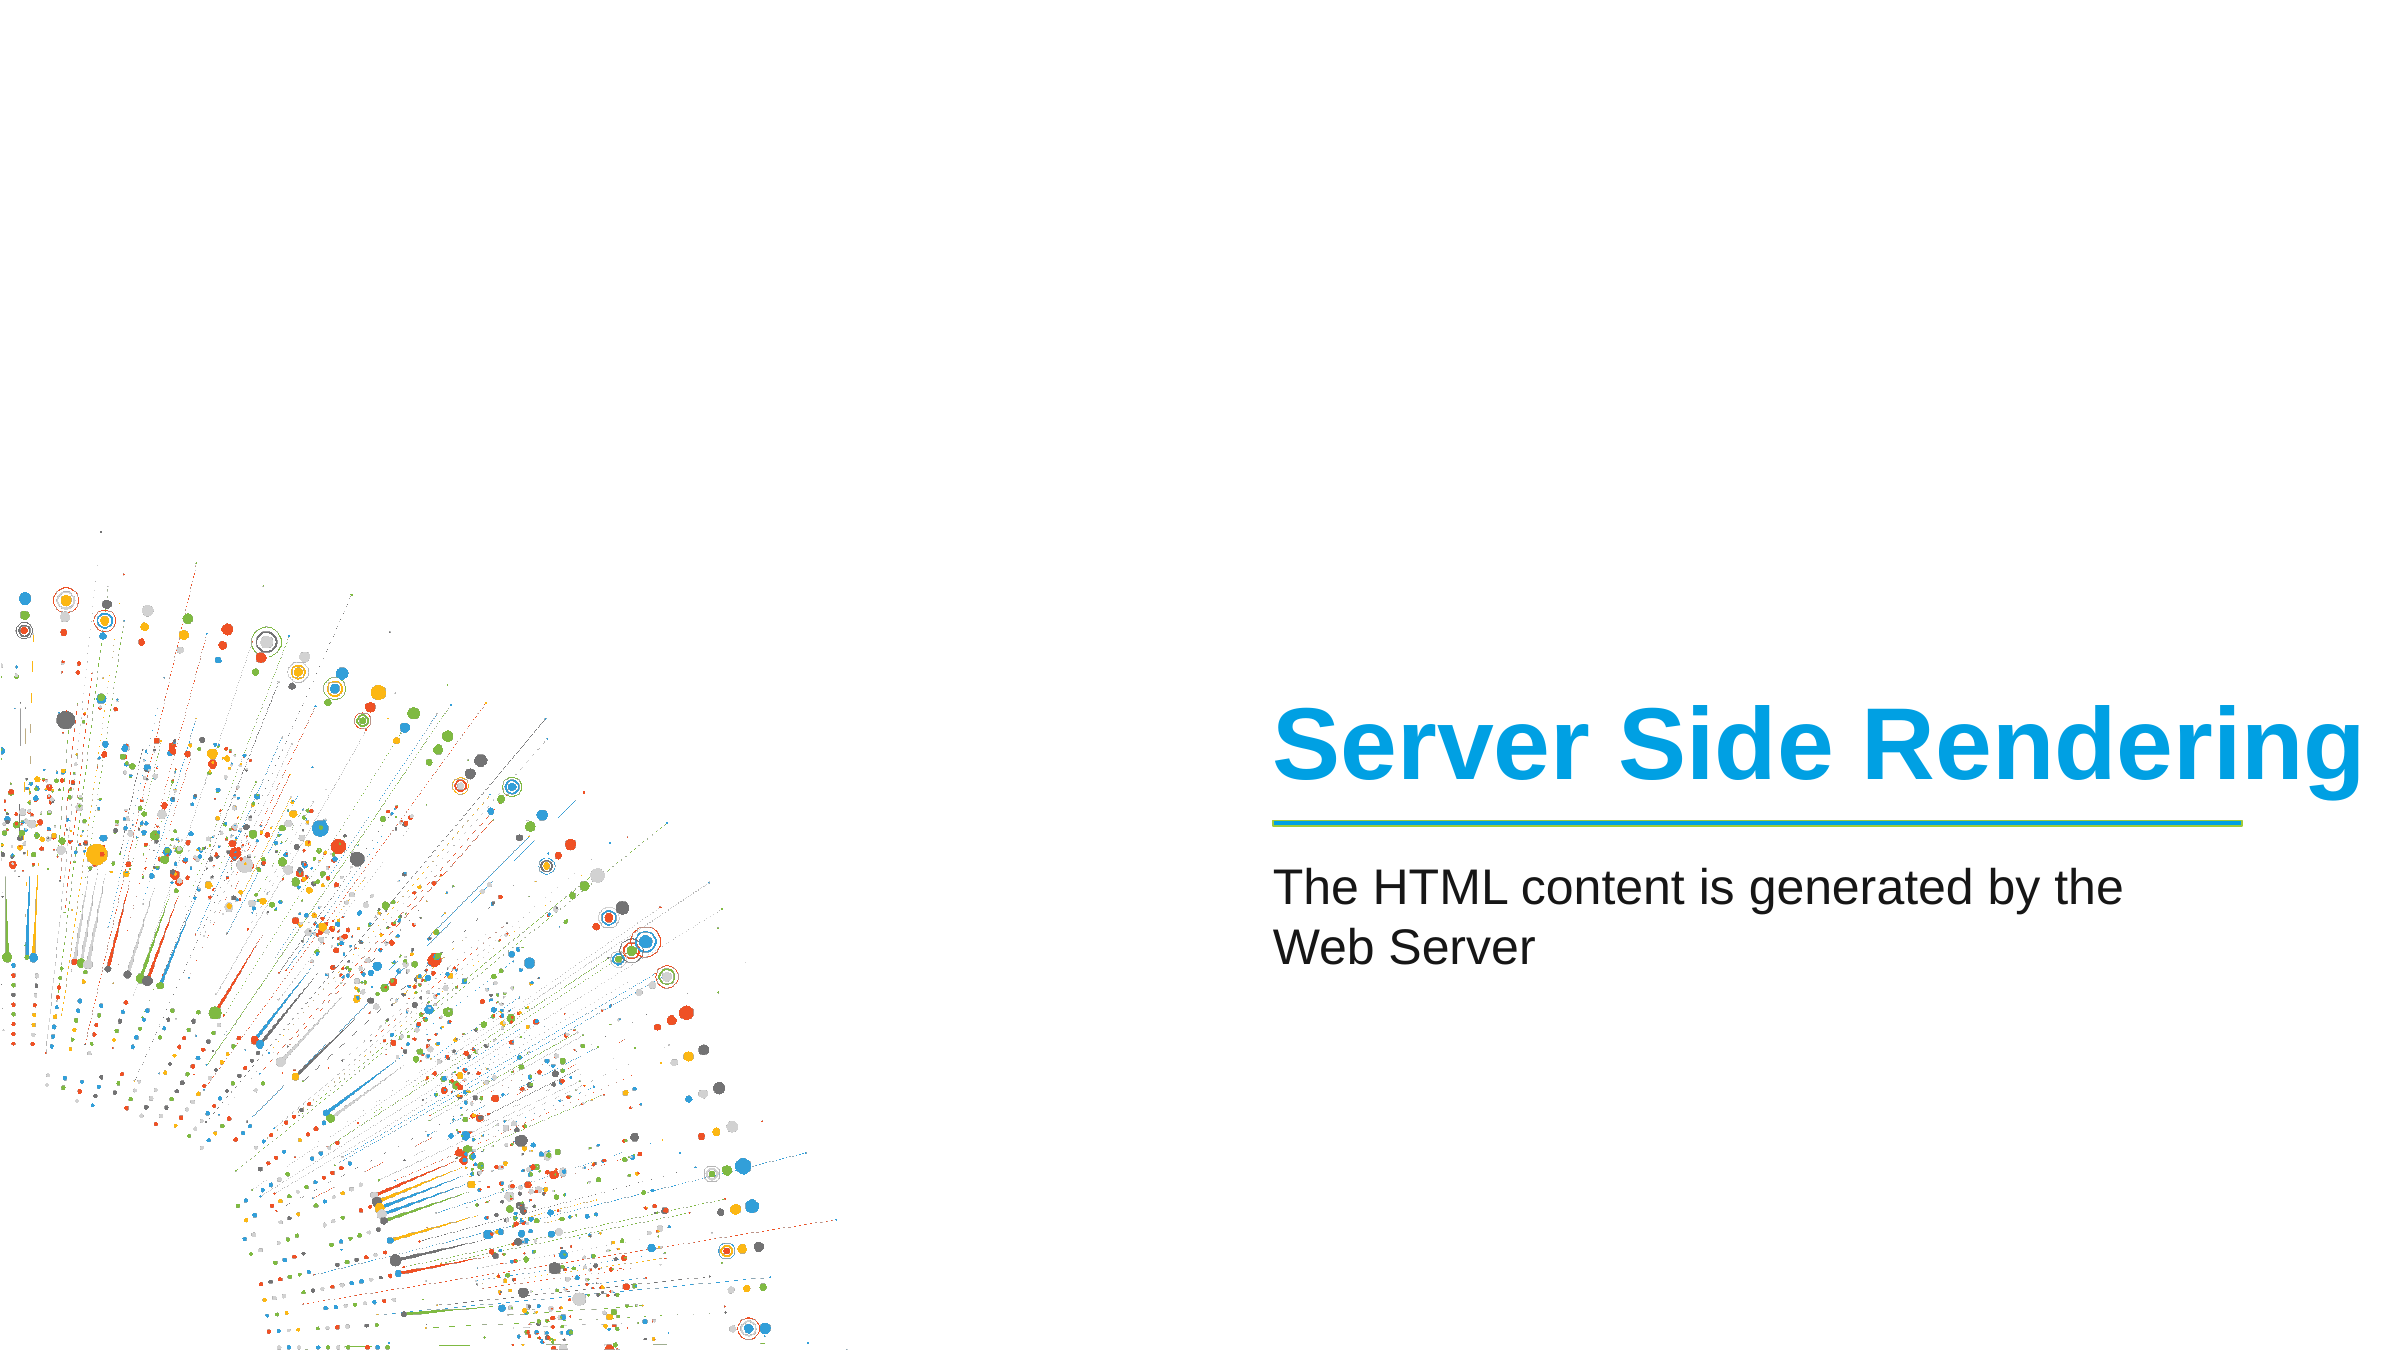

# Server Side Rendering
The HTML content is generated by the Web Server